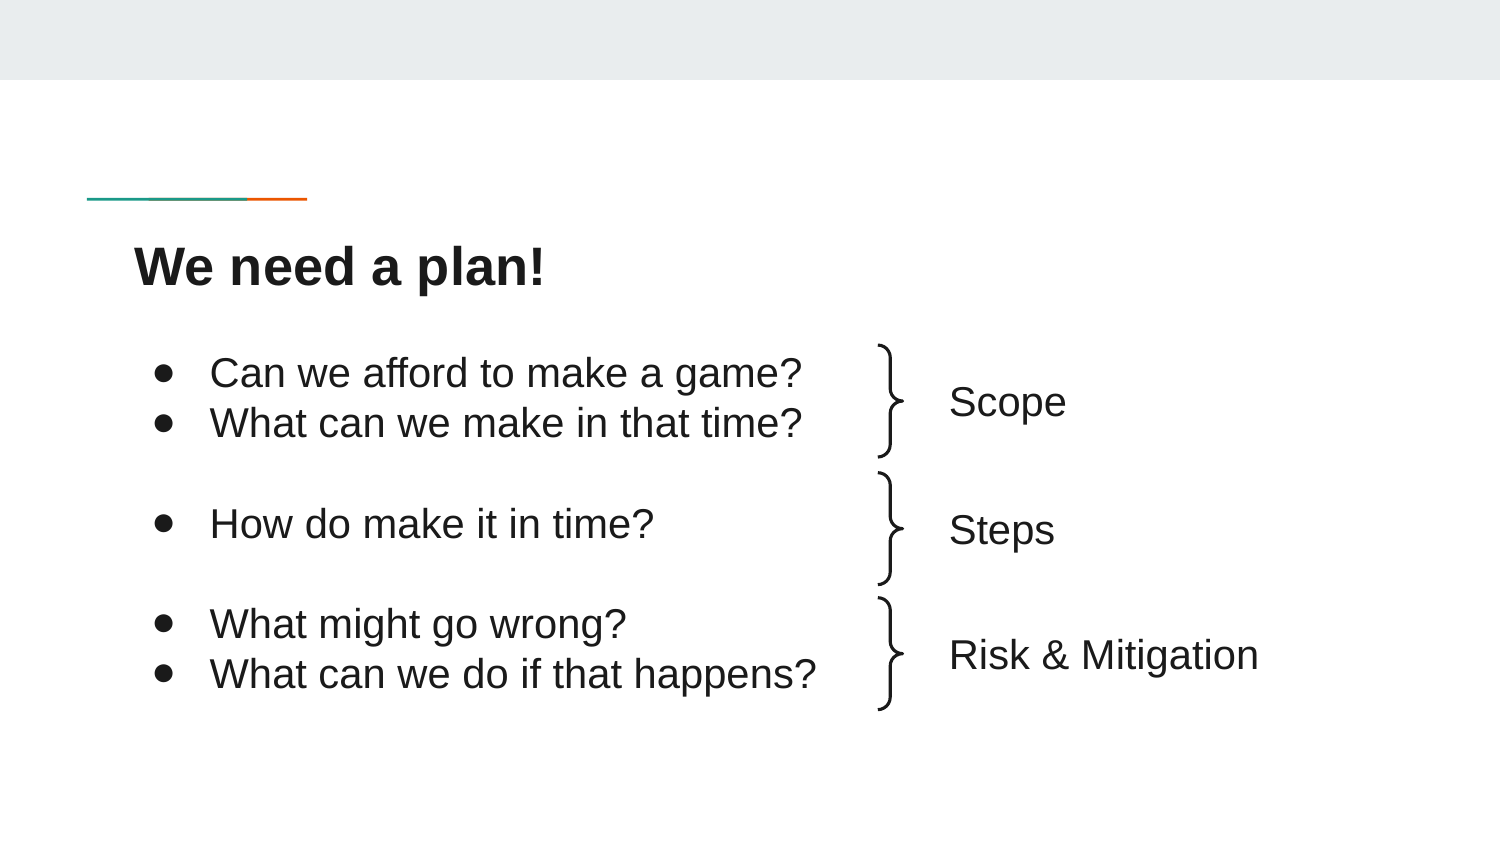

# We need a plan!

Can we afford to make a game?
What can we make in that time?

How do make it in time?
What might go wrong?
What can we do if that happens?

Scope

Steps

Risk & Mitigation